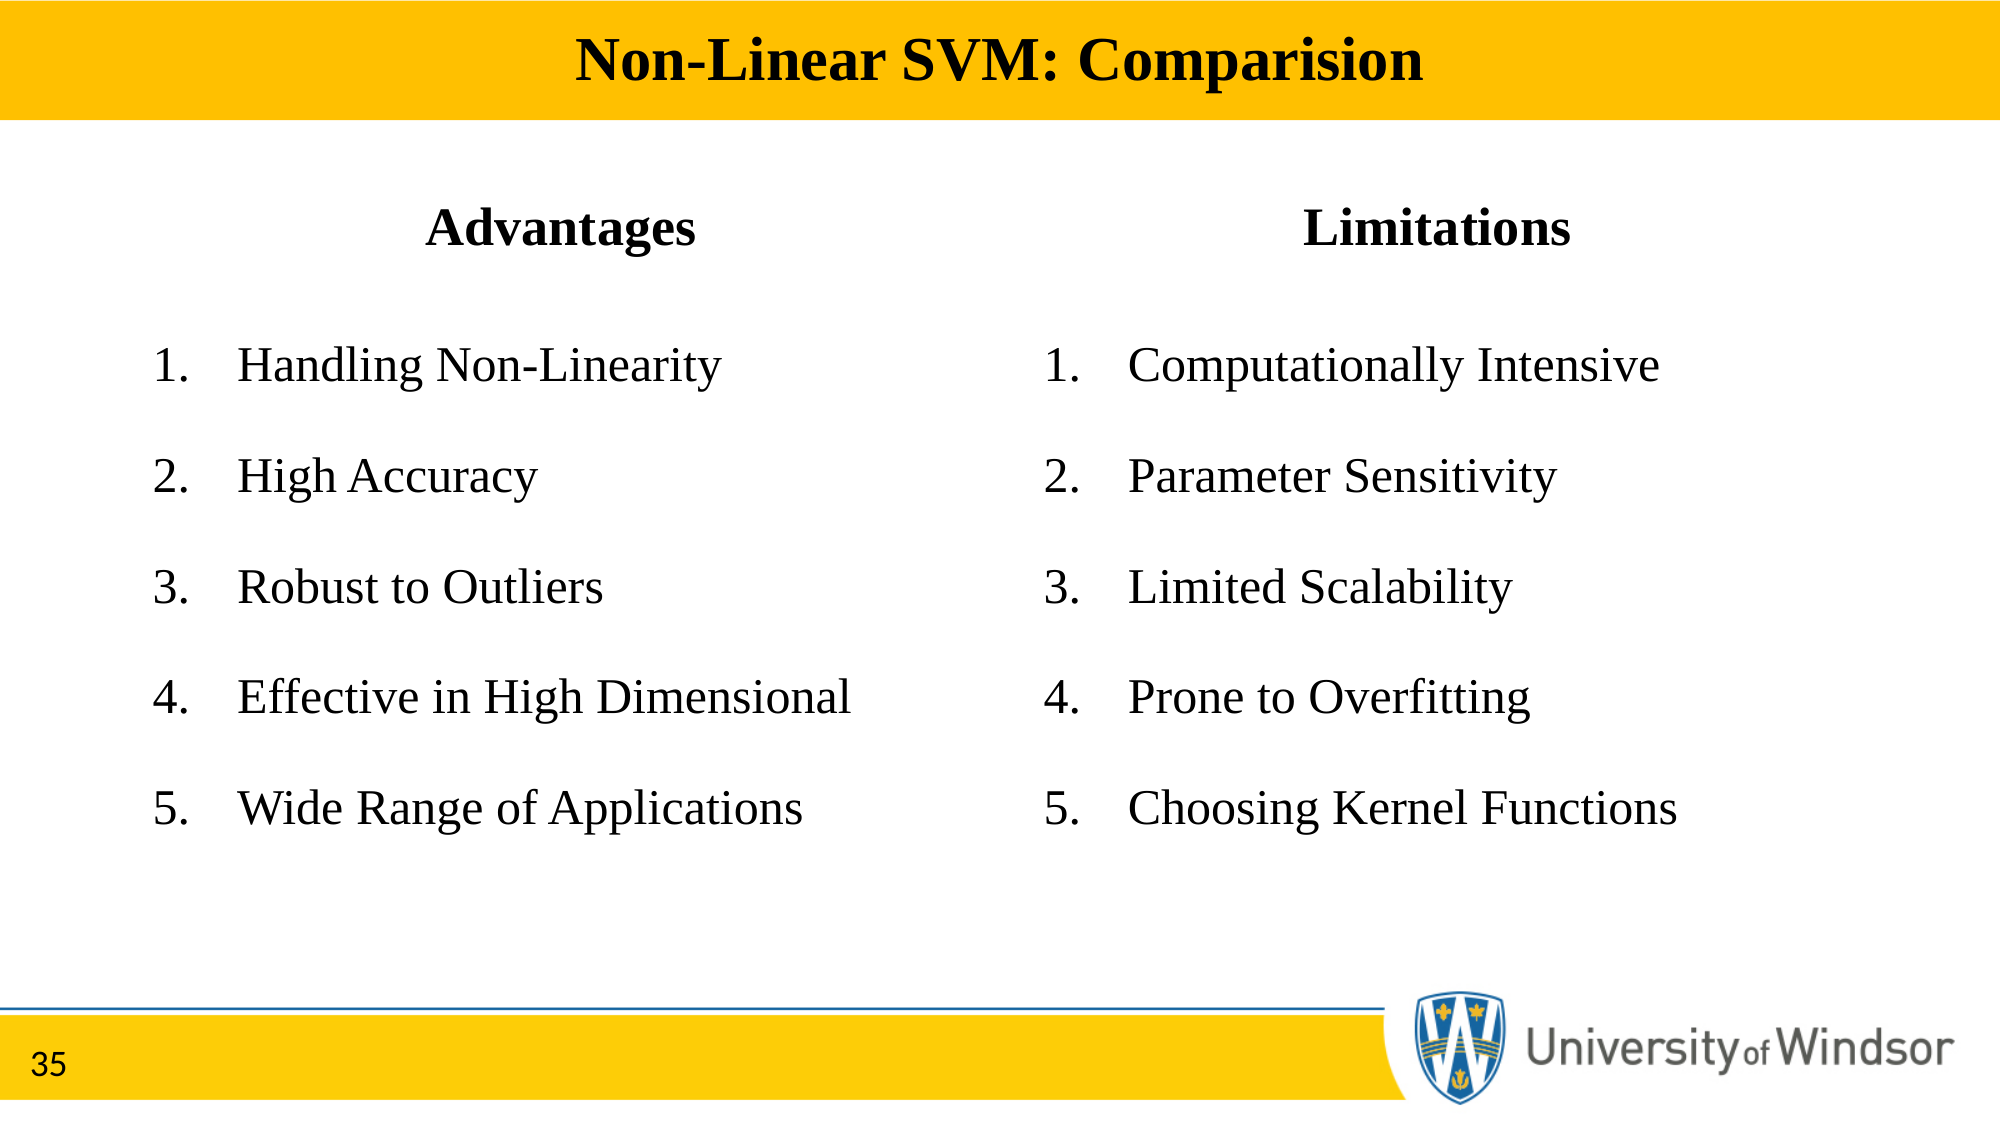

# Non-Linear SVM: Comparision
Advantages
Limitations
Handling Non-Linearity
High Accuracy
Robust to Outliers
Effective in High Dimensional
Wide Range of Applications

Computationally Intensive
Parameter Sensitivity
Limited Scalability
Prone to Overfitting
Choosing Kernel Functions

35